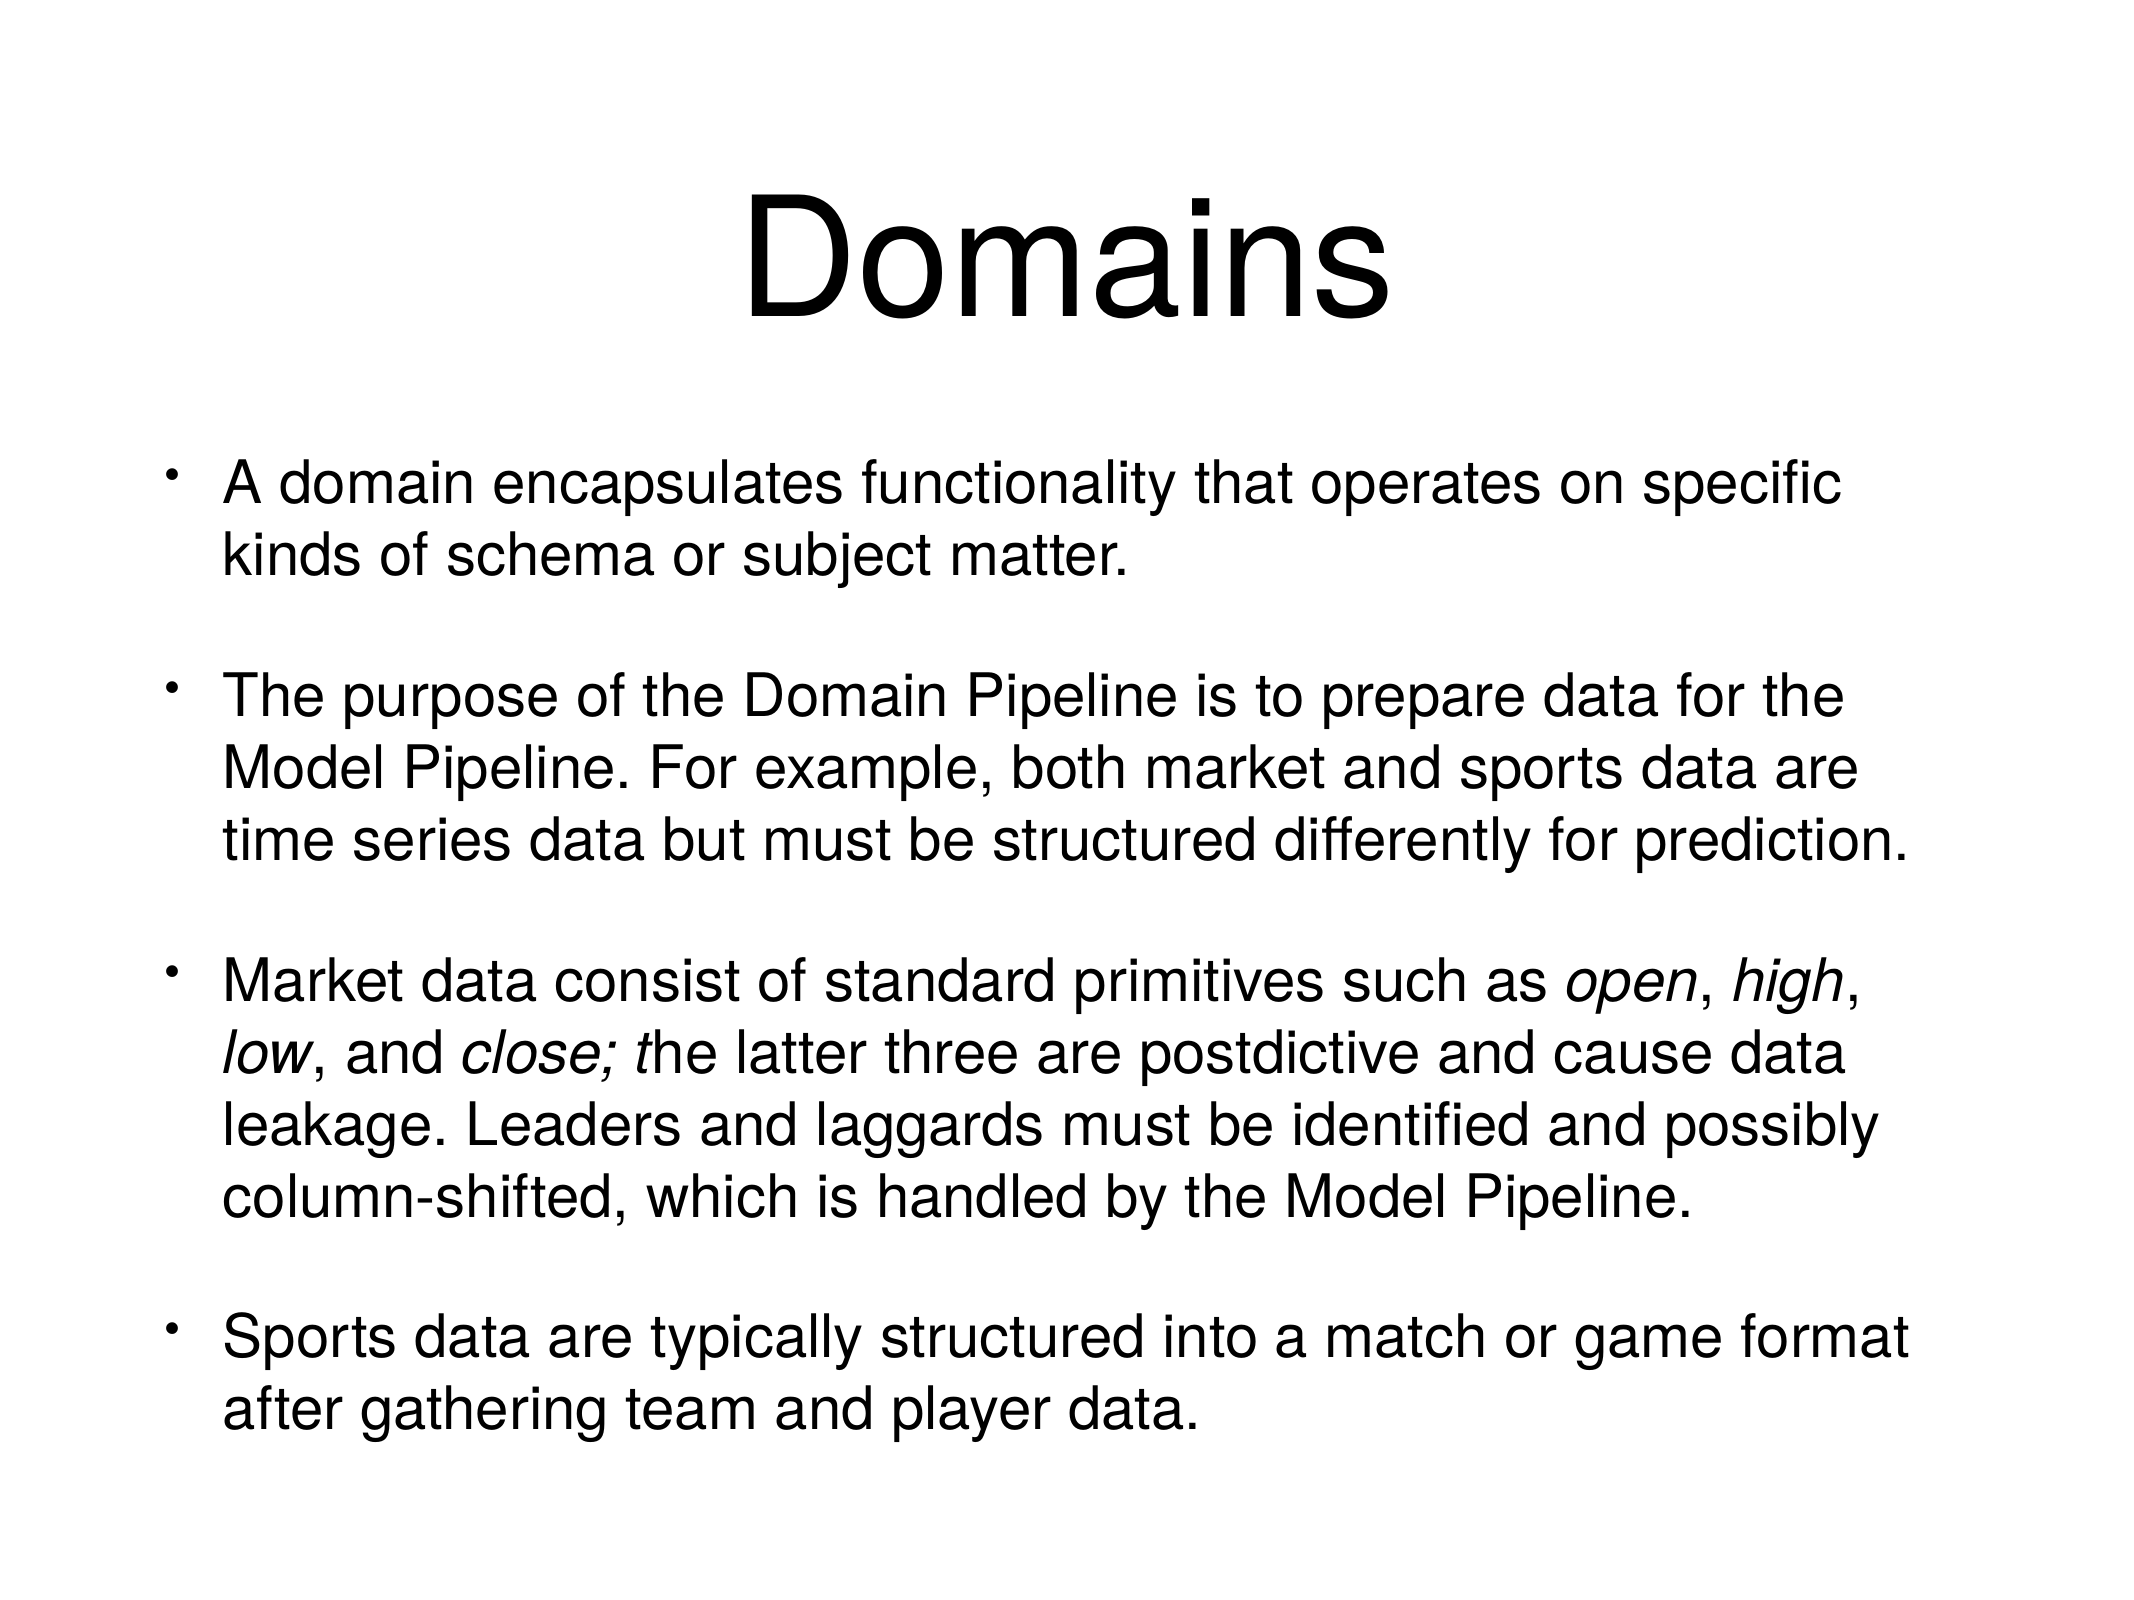

# Domains
A domain encapsulates functionality that operates on specific kinds of schema or subject matter.
The purpose of the Domain Pipeline is to prepare data for the Model Pipeline. For example, both market and sports data are time series data but must be structured differently for prediction.
Market data consist of standard primitives such as open, high, low, and close; the latter three are postdictive and cause data leakage. Leaders and laggards must be identified and possibly column-shifted, which is handled by the Model Pipeline.
Sports data are typically structured into a match or game format after gathering team and player data.
26